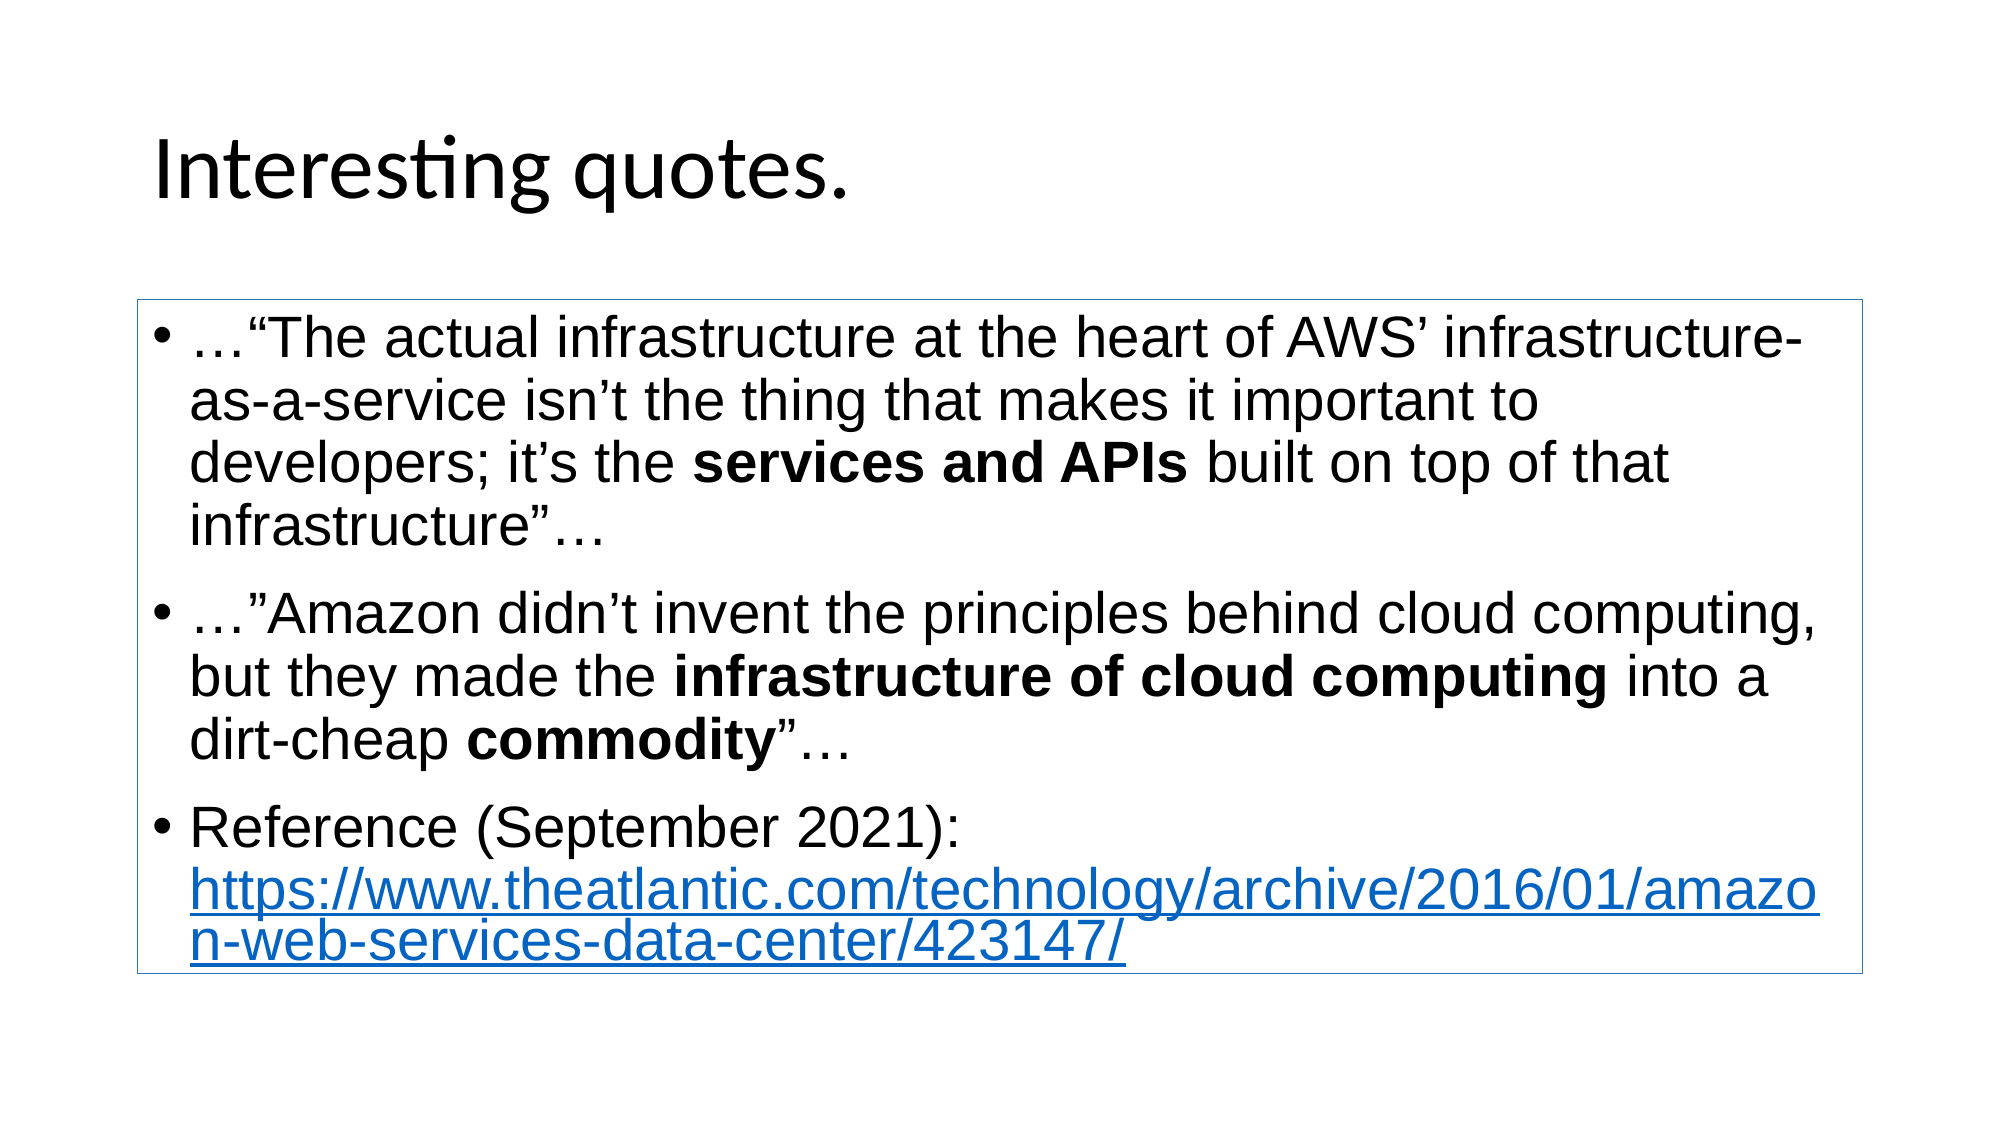

# Interesting quotes.
…“The actual infrastructure at the heart of AWS’ infrastructure-as-a-service isn’t the thing that makes it important to developers; it’s the services and APIs built on top of that infrastructure”…
…”Amazon didn’t invent the principles behind cloud computing, but they made the infrastructure of cloud computing into a dirt-cheap commodity”…
Reference (September 2021): https://www.theatlantic.com/technology/archive/2016/01/amazon-web-services-data-center/423147/